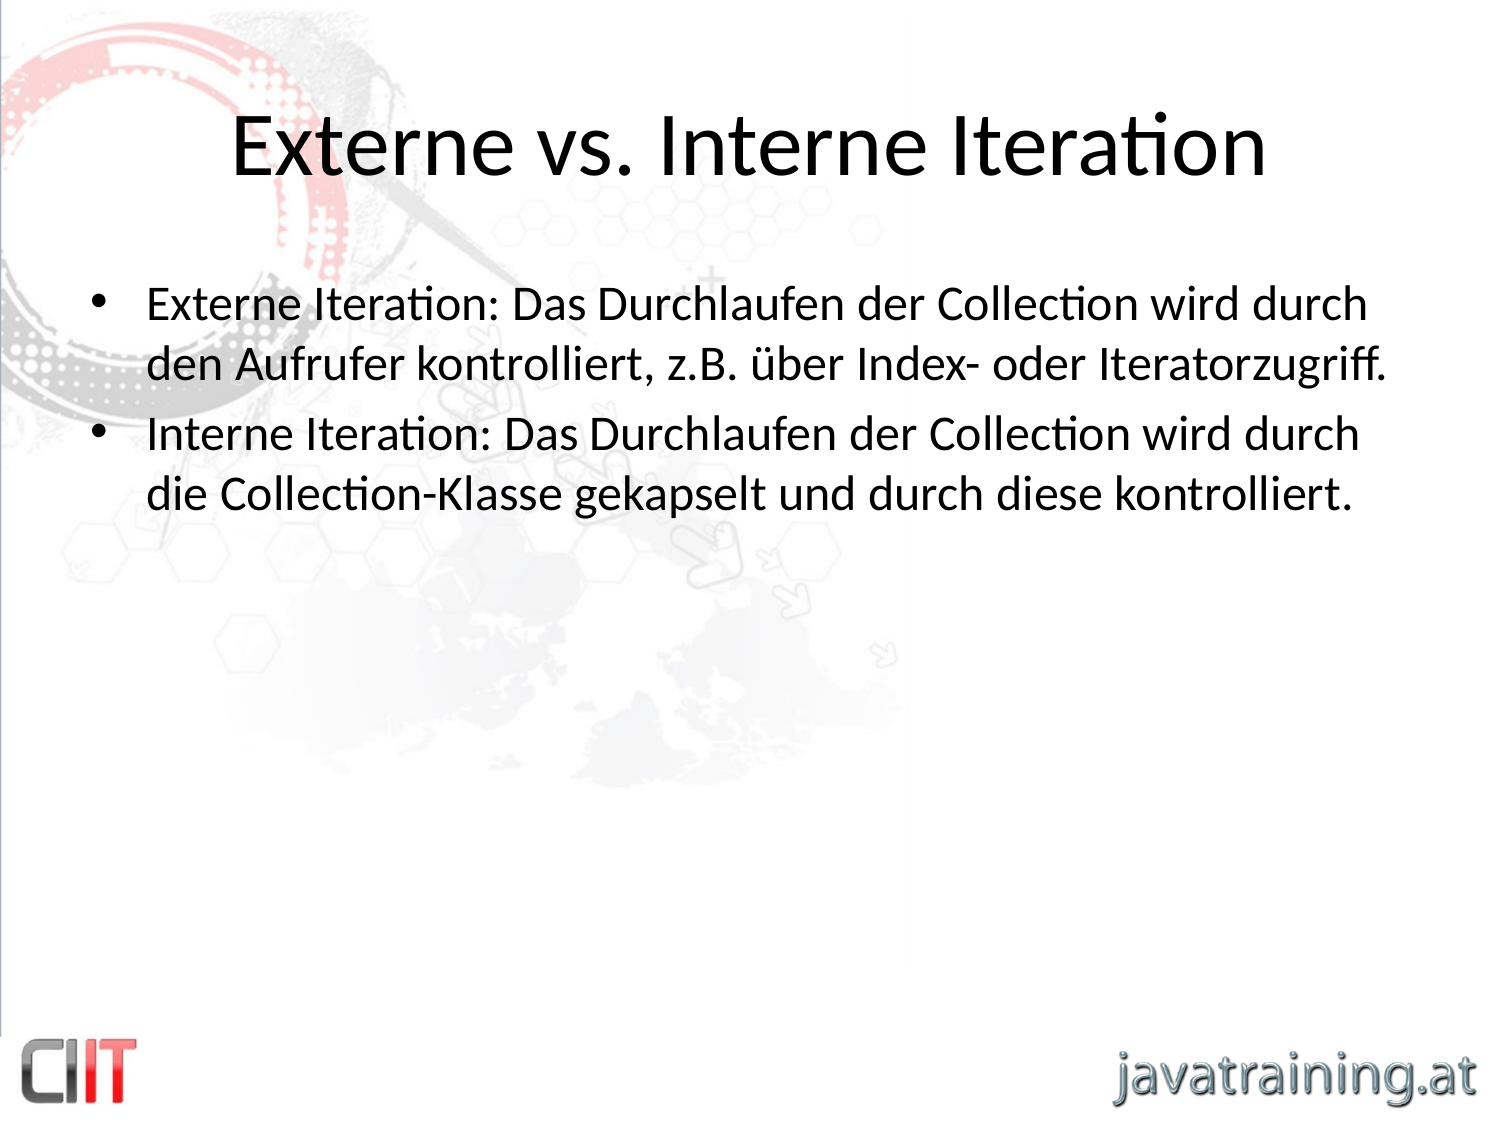

# Externe vs. Interne Iteration
Externe Iteration: Das Durchlaufen der Collection wird durch den Aufrufer kontrolliert, z.B. über Index- oder Iteratorzugriff.
Interne Iteration: Das Durchlaufen der Collection wird durch die Collection-Klasse gekapselt und durch diese kontrolliert.